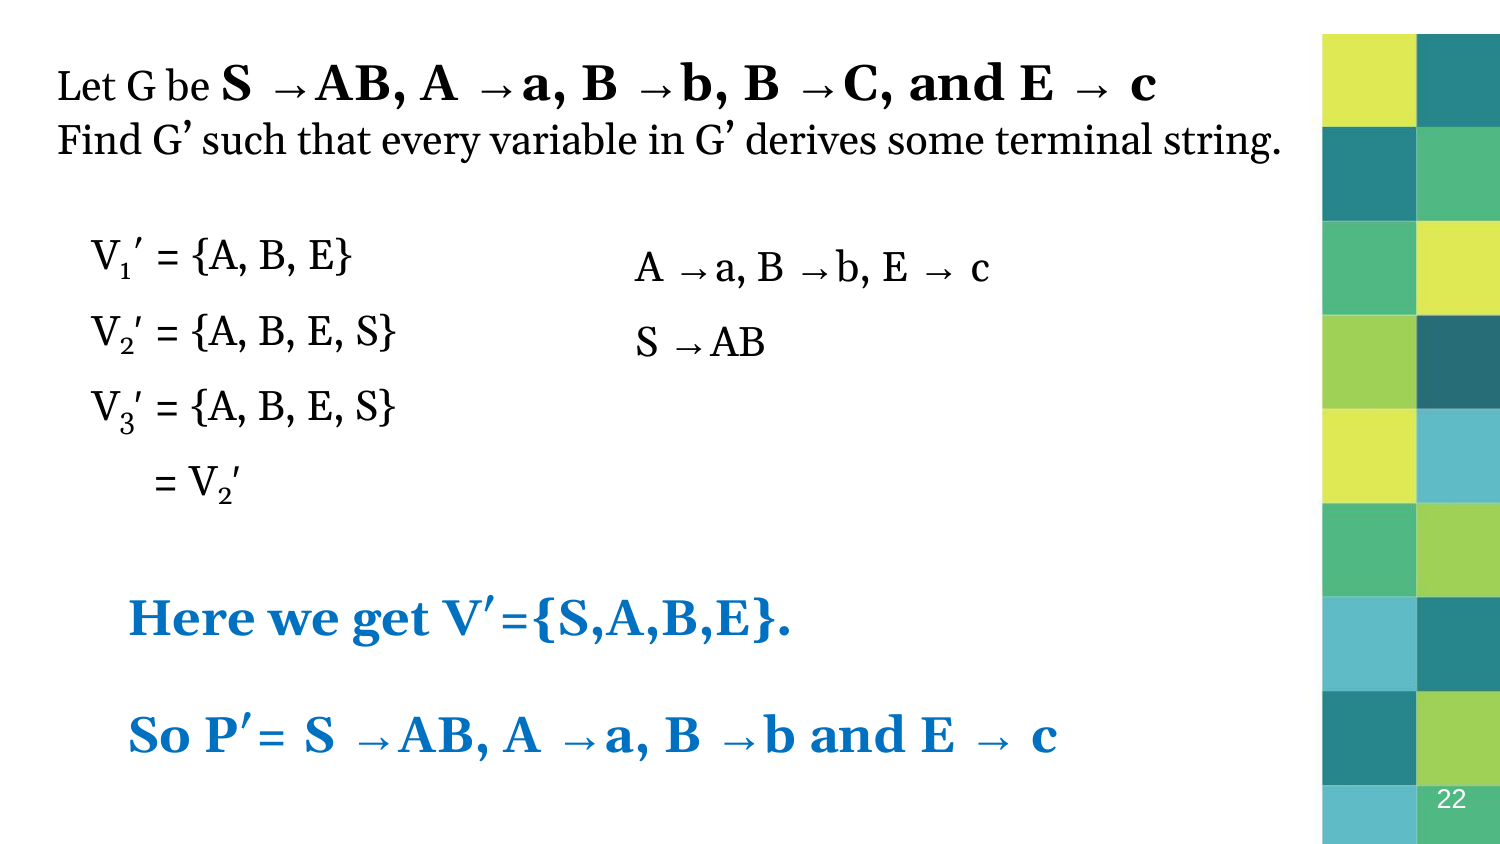

Let G be S →AB, A →a, B →b, B →C, and E → c
Find G’ such that every variable in G’ derives some terminal string.
V ′ = {A, B, E}
A →a, B →b, E → c
S →AB
1
V ′ = {A, B, E, S}
2
V ′ = {A, B, E, S}
3
= V ′
2
Here we get V′={S,A,B,E}.
So P′= S →AB, A →a, B →b and E → c
22
5/31/2021
Dr. Sandeep Rathor